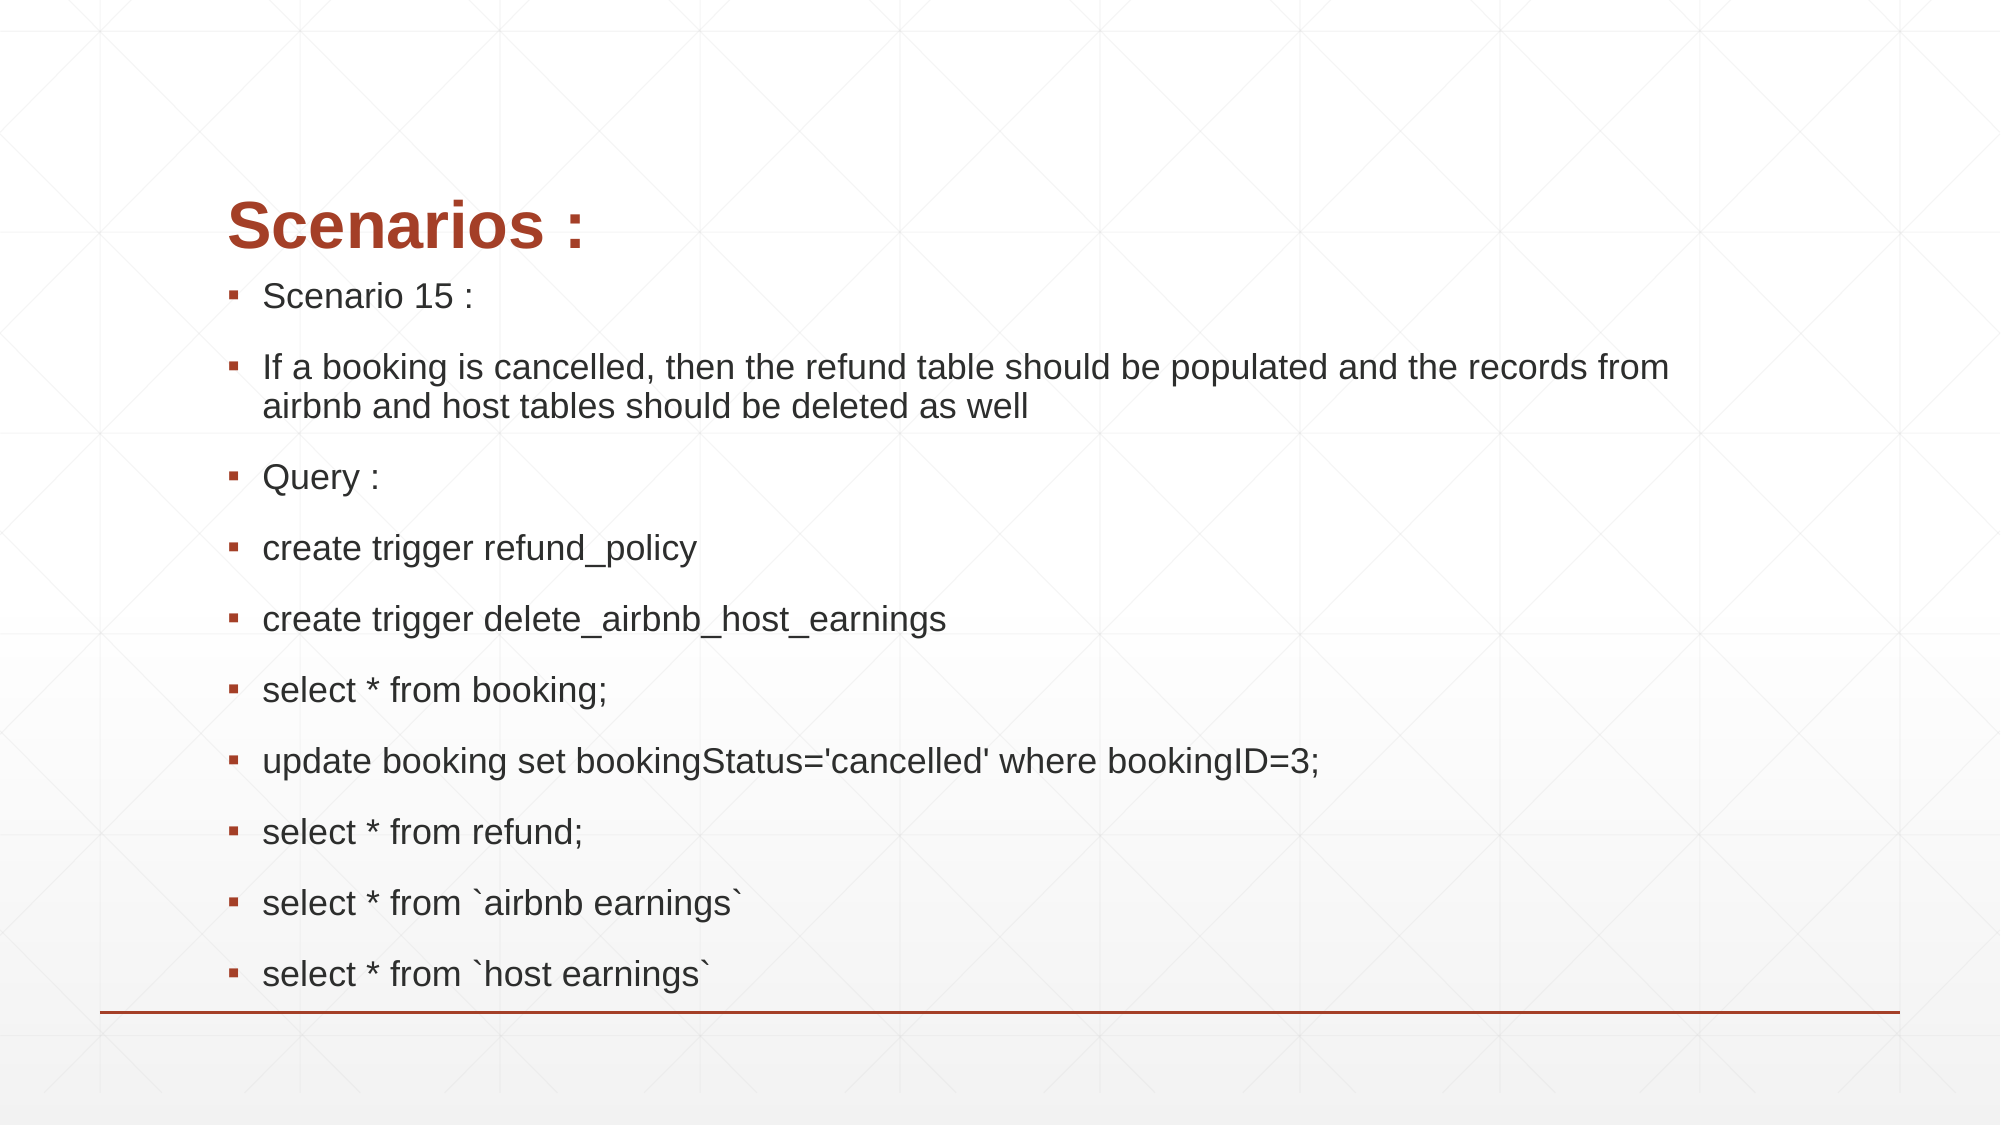

# Scenarios :
Scenario 15 :
If a booking is cancelled, then the refund table should be populated and the records from airbnb and host tables should be deleted as well
Query :
create trigger refund_policy
create trigger delete_airbnb_host_earnings
select * from booking;
update booking set bookingStatus='cancelled' where bookingID=3;
select * from refund;
select * from `airbnb earnings`
select * from `host earnings`